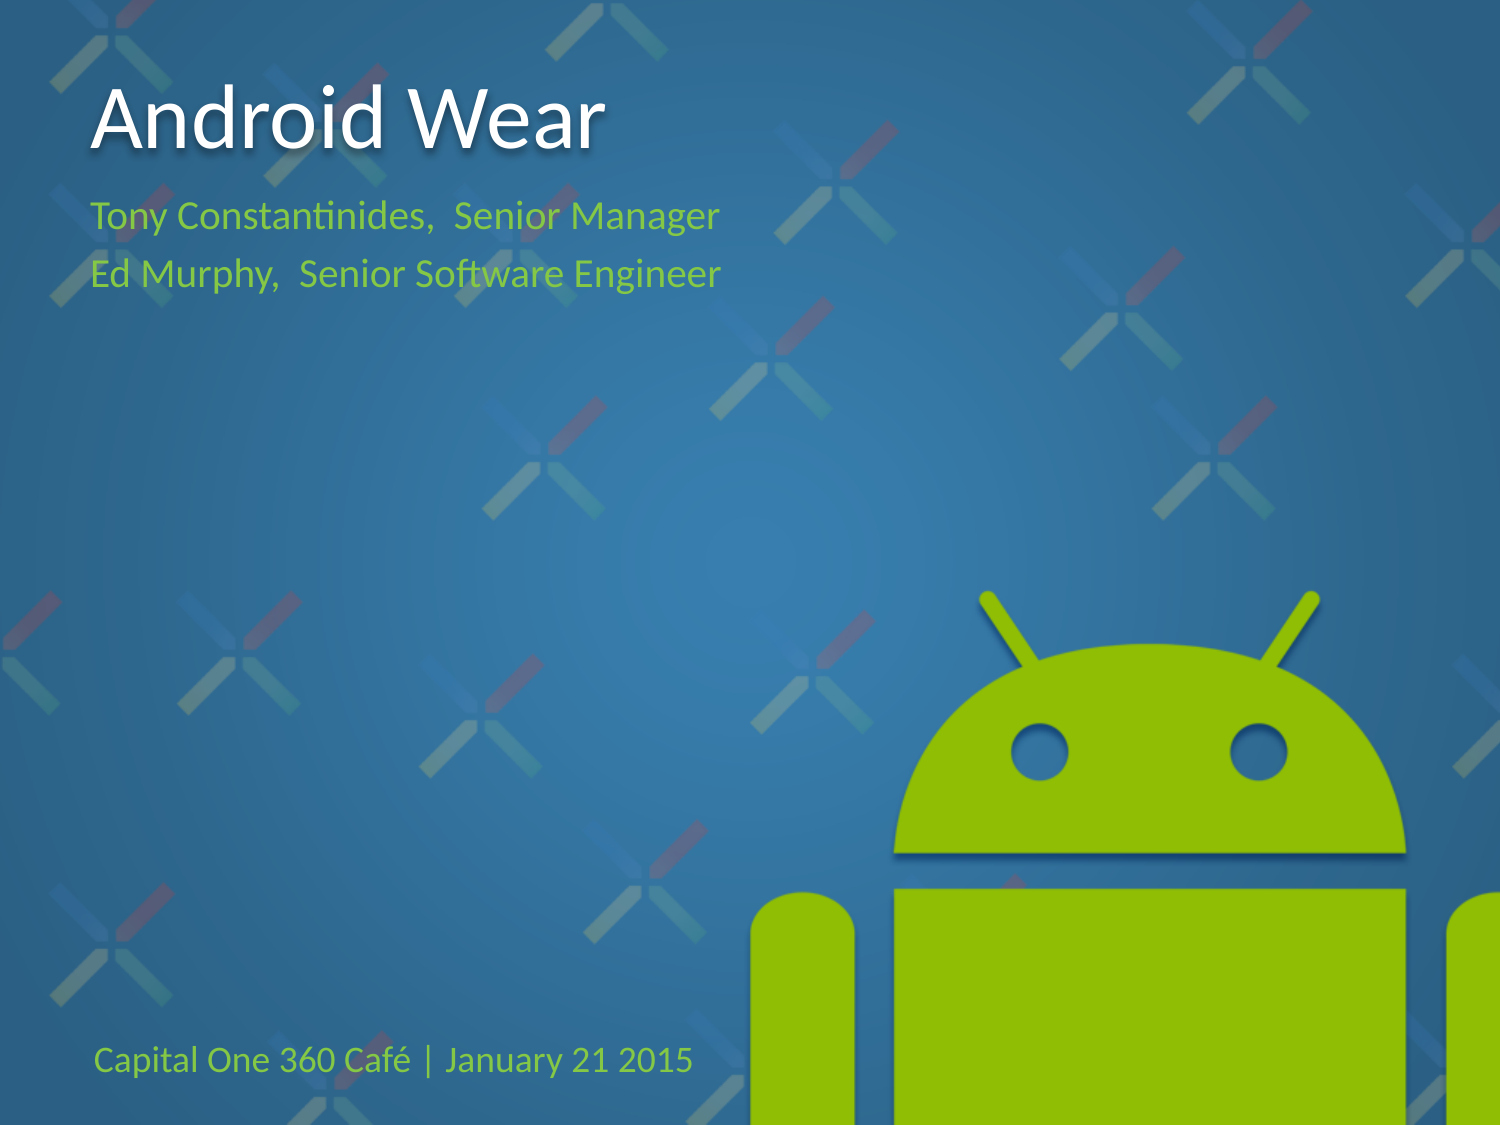

# Android Wear
Tony Constantinides,  Senior Manager
Ed Murphy,  Senior Software Engineer
Capital One 360 Café | January 21 2015